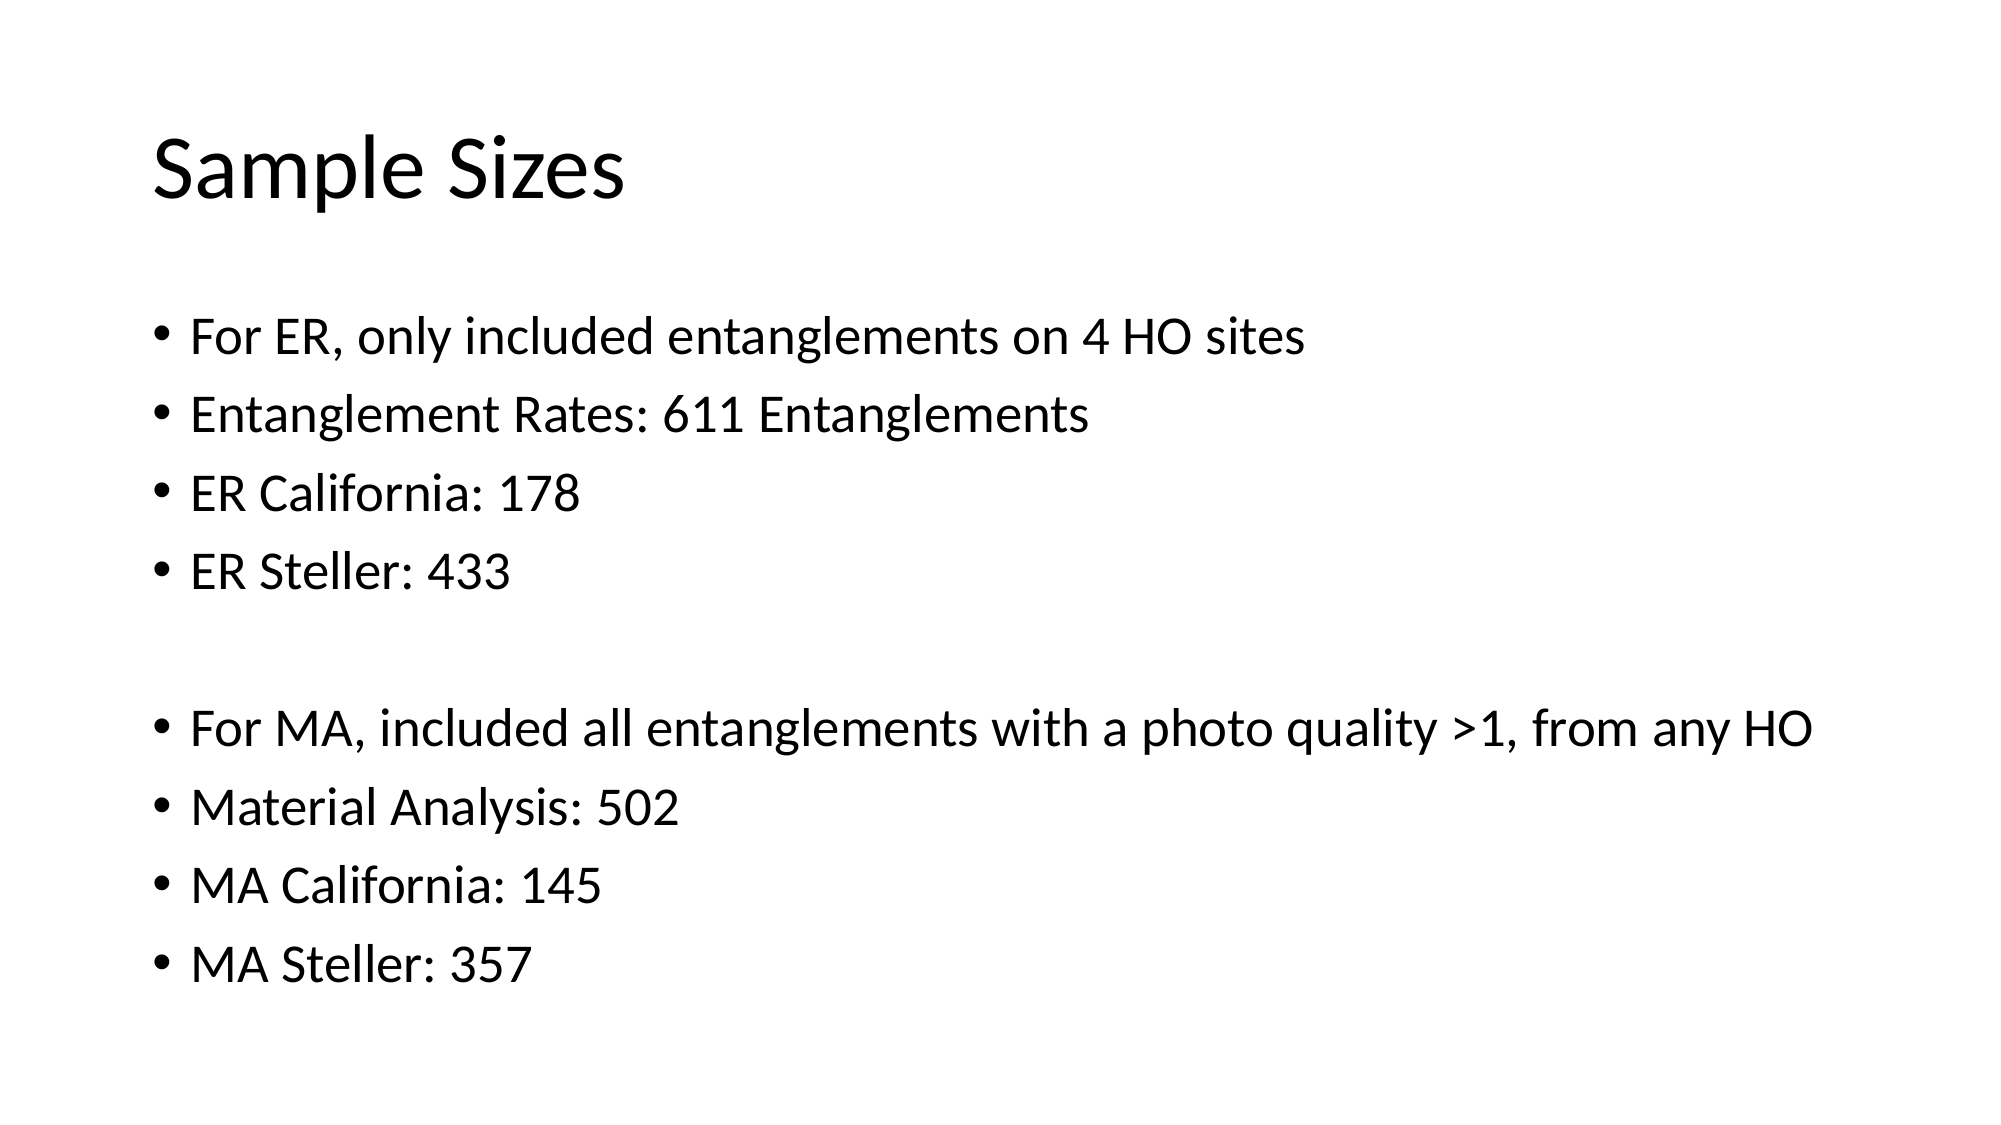

# Sample Sizes
For ER, only included entanglements on 4 HO sites
Entanglement Rates: 611 Entanglements
ER California: 178
ER Steller: 433

For MA, included all entanglements with a photo quality >1, from any HO
Material Analysis: 502
MA California: 145
MA Steller: 357